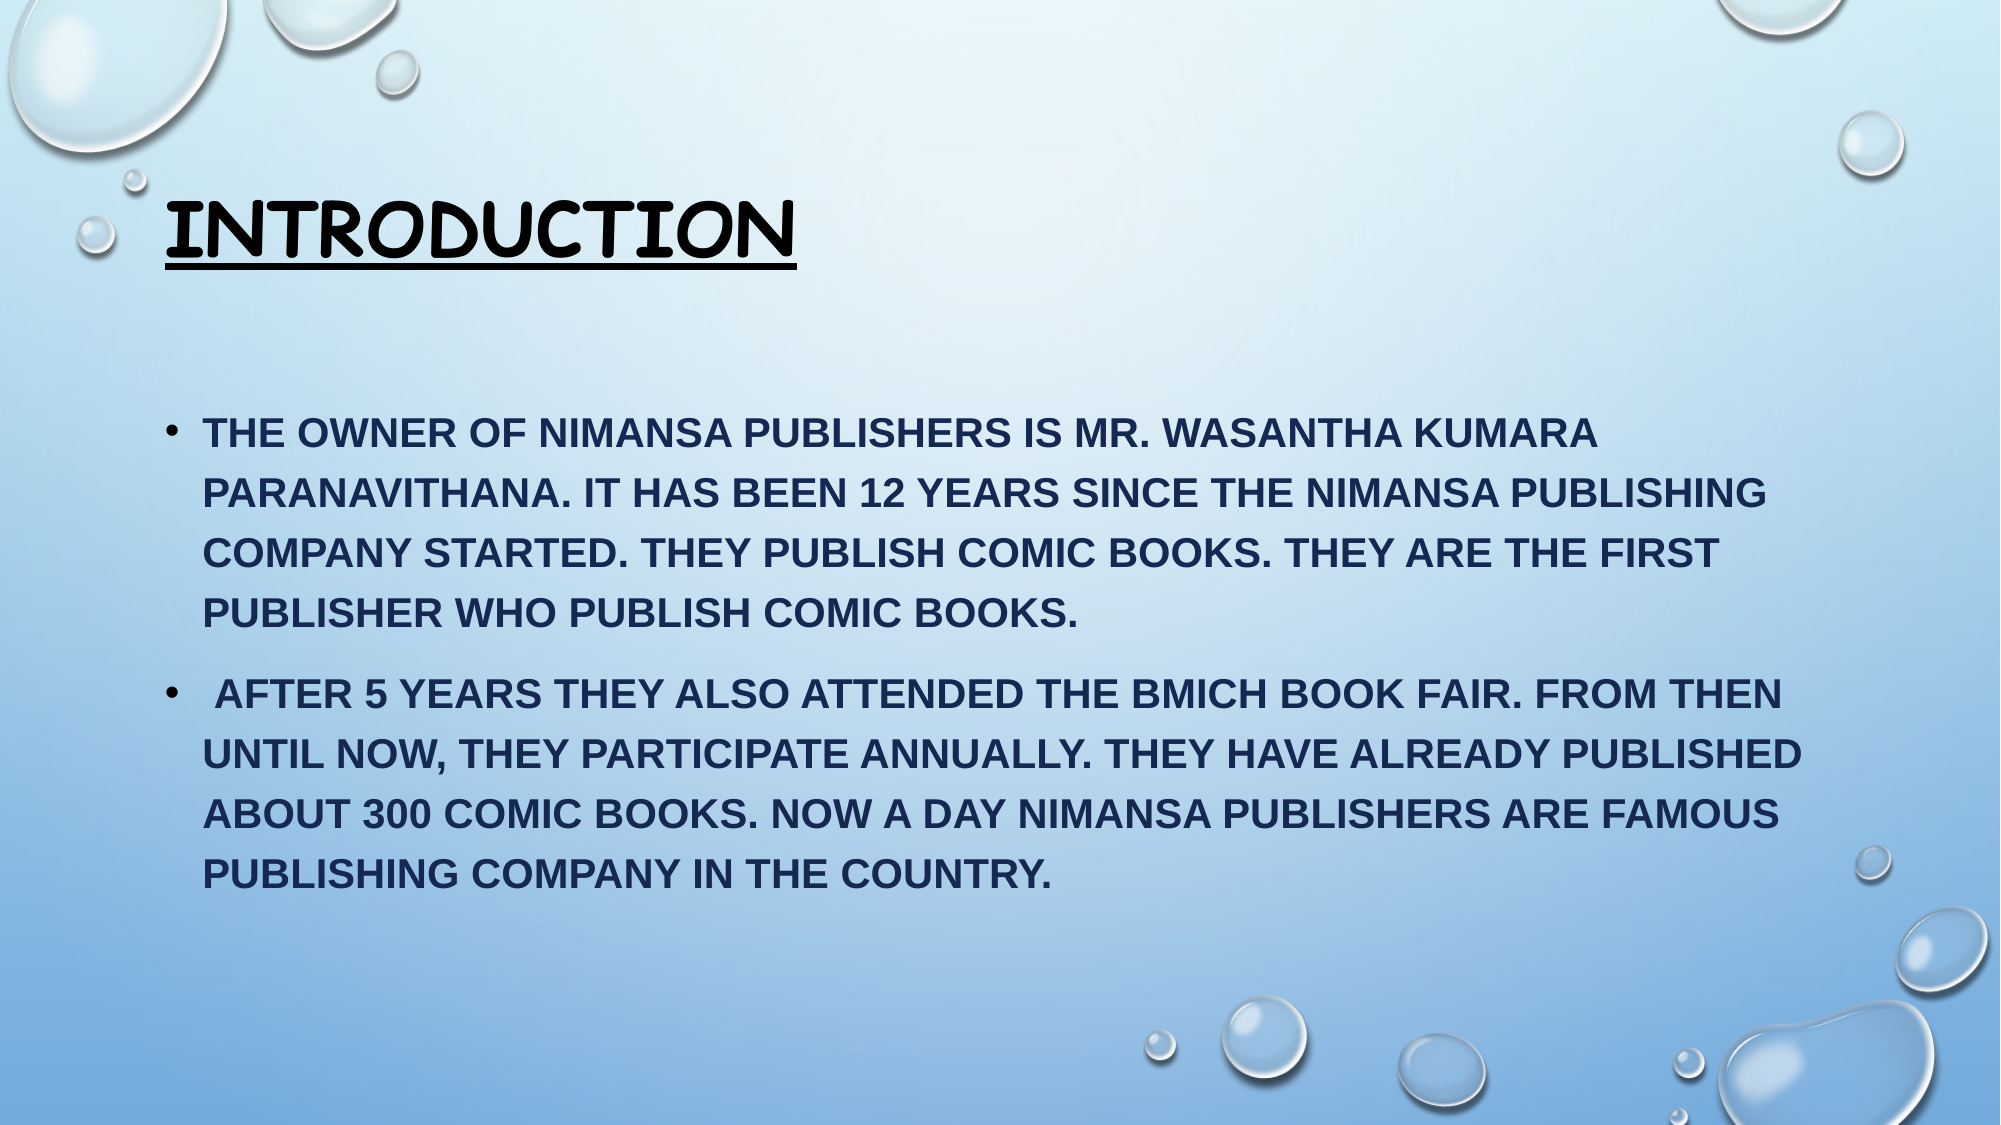

# Introduction
The owner of Nimansa Publishers is Mr. Wasantha Kumara Paranavithana. It has been 12 years since the Nimansa Publishing Company started. They publish comic books. They are the first publisher who publish comic books.
 After 5 years they also attended the BMICH book fair. From then until now, they participate annually. They have already published about 300 comic books. Now a day Nimansa Publishers are famous publishing company in the country.